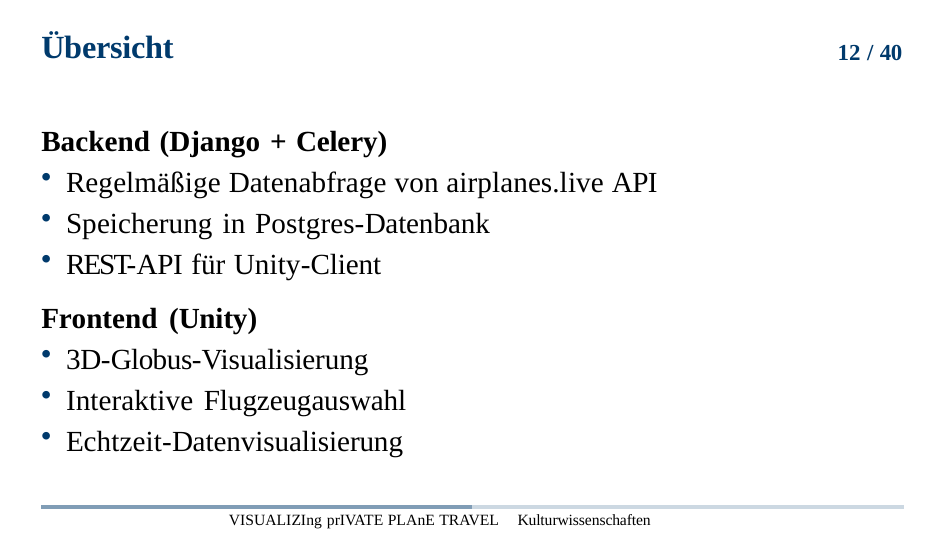

# Übersicht
12 / 40
Backend (Django + Celery)
Regelmäßige Datenabfrage von airplanes.live API
Speicherung in Postgres-Datenbank
REST-API für Unity-Client
Frontend (Unity)
3D-Globus-Visualisierung
Interaktive Flugzeugauswahl
Echtzeit-Datenvisualisierung

Visualizing private plane travel  Kulturwissenschaften